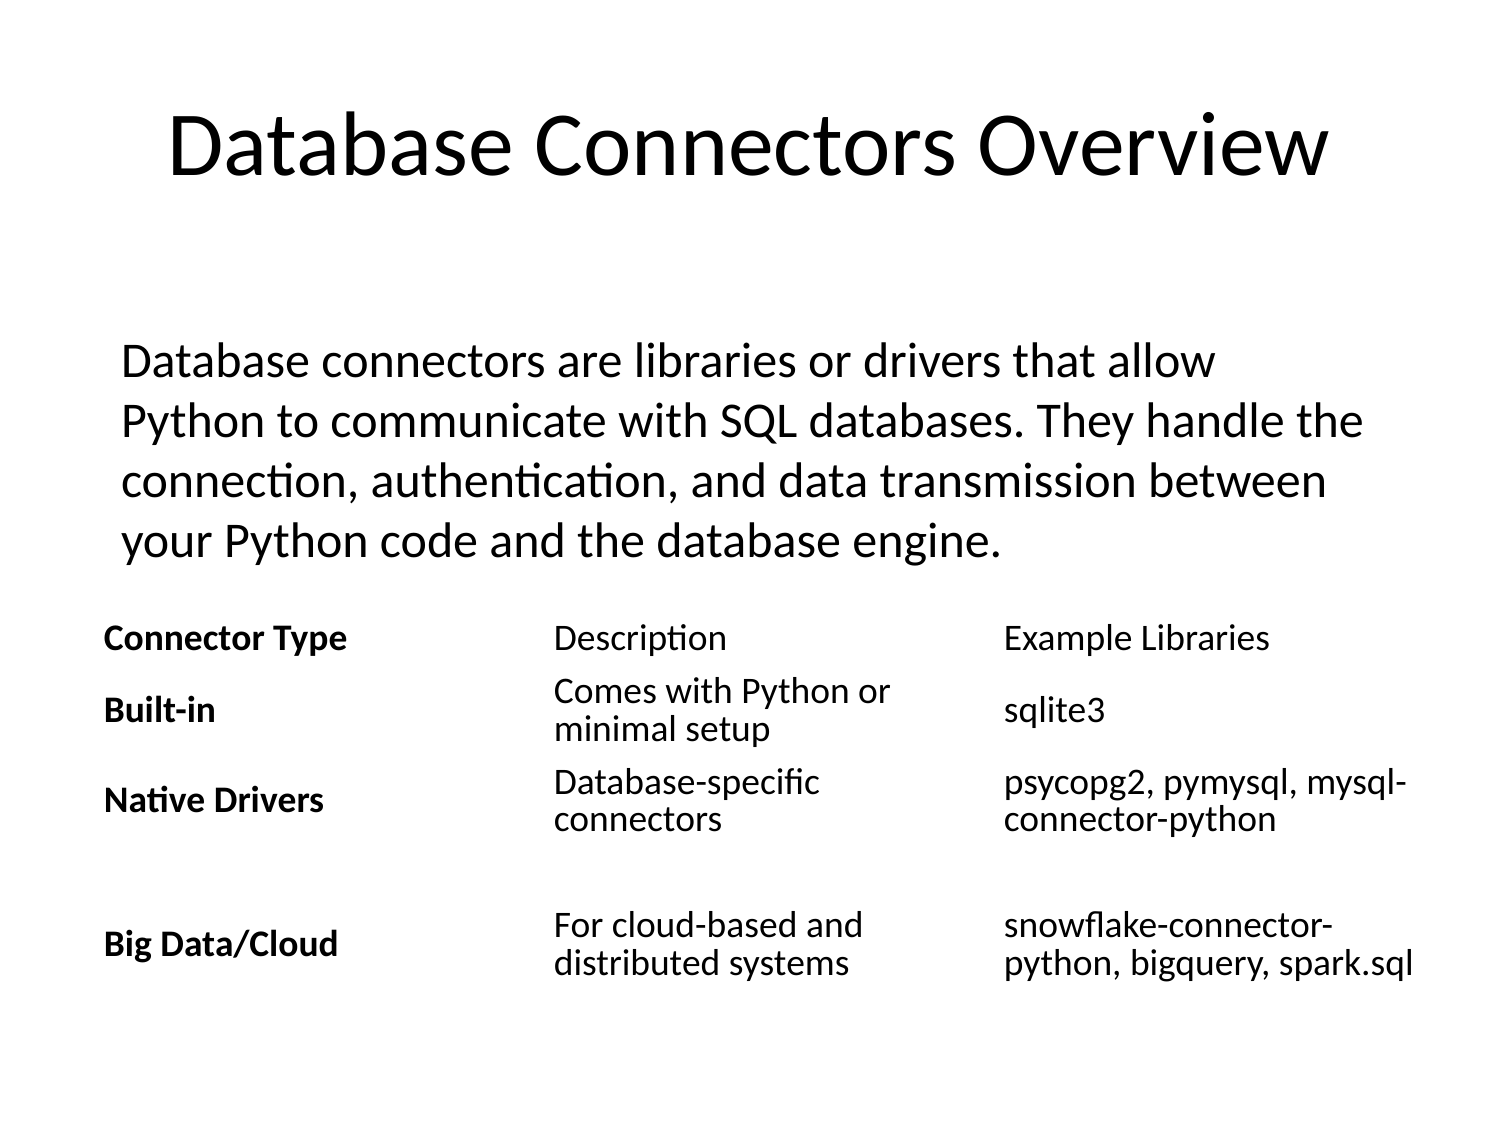

# Database Connectors Overview
Database connectors are libraries or drivers that allow Python to communicate with SQL databases. They handle the connection, authentication, and data transmission between your Python code and the database engine.
| Connector Type | Description | Example Libraries |
| --- | --- | --- |
| Built-in | Comes with Python or minimal setup | sqlite3 |
| Native Drivers | Database-specific connectors | psycopg2, pymysql, mysql-connector-python |
|  |  |  |
| Big Data/Cloud | For cloud-based and distributed systems | snowflake-connector-python, bigquery, spark.sql |
|  |  |  |